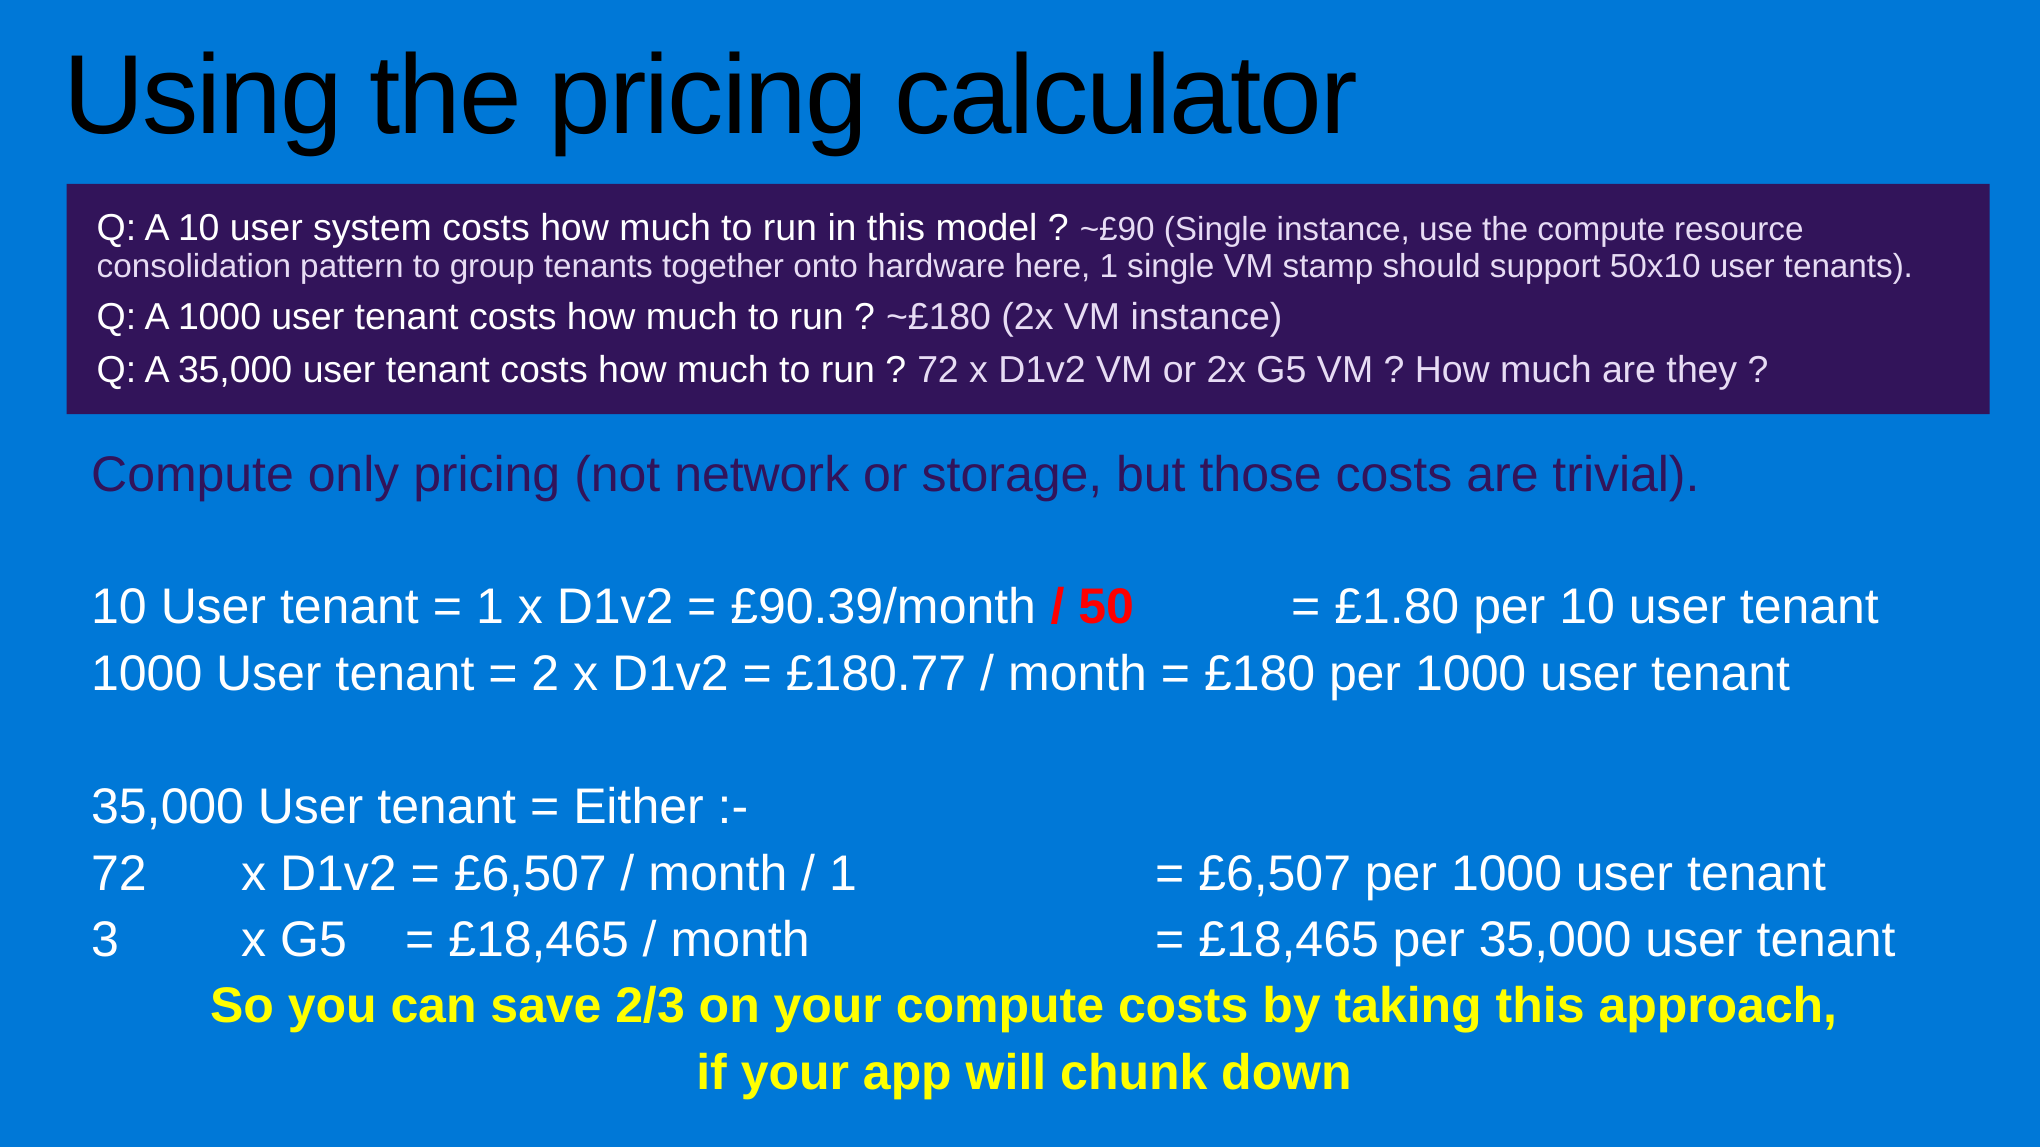

# Using the pricing calculator
Q: A 10 user system costs how much to run in this model ? ~£90 (Single instance, use the compute resource consolidation pattern to group tenants together onto hardware here, 1 single VM stamp should support 50x10 user tenants).
Q: A 1000 user tenant costs how much to run ? ~£180 (2x VM instance)
Q: A 35,000 user tenant costs how much to run ? 72 x D1v2 VM or 2x G5 VM ? How much are they ?
Compute only pricing (not network or storage, but those costs are trivial).

10 User tenant = 1 x D1v2 = £90.39/month / 50 	= £1.80 per 10 user tenant
1000 User tenant = 2 x D1v2 = £180.77 / month = £180 per 1000 user tenant

35,000 User tenant = Either :-
72	x D1v2 = £6,507 / month / 1		 = £6,507 per 1000 user tenant
3	x G5 	 = £18,465 / month			 = £18,465 per 35,000 user tenant
So you can save 2/3 on your compute costs by taking this approach,
if your app will chunk down